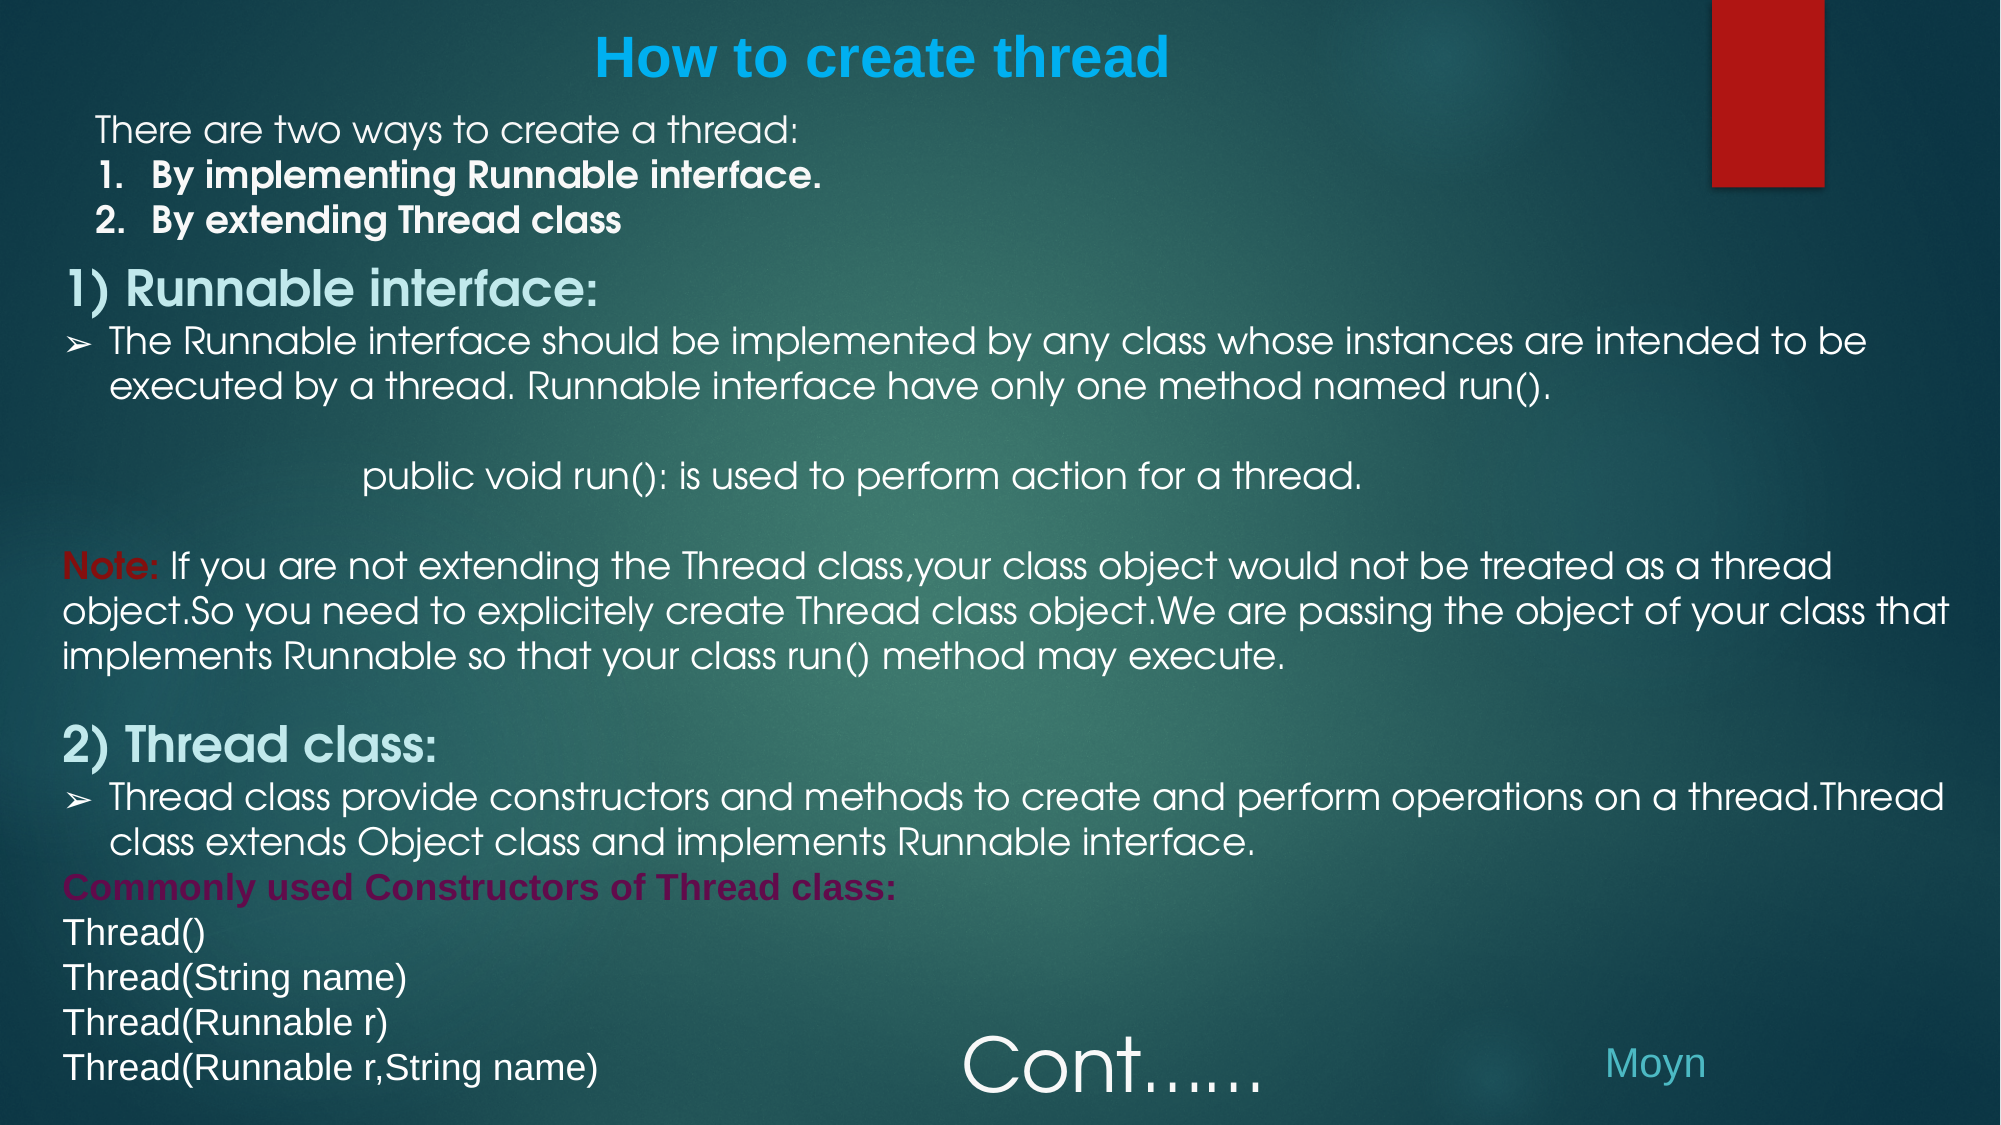

How to create thread
There are two ways to create a thread:
By implementing Runnable interface.
By extending Thread class
1) Runnable interface:
The Runnable interface should be implemented by any class whose instances are intended to be executed by a thread. Runnable interface have only one method named run().

		public void run(): is used to perform action for a thread.

Note: If you are not extending the Thread class,your class object would not be treated as a thread object.So you need to explicitely create Thread class object.We are passing the object of your class that implements Runnable so that your class run() method may execute.
2) Thread class:
Thread class provide constructors and methods to create and perform operations on a thread.Thread class extends Object class and implements Runnable interface.
Commonly used Constructors of Thread class:
Thread()
Thread(String name)
Thread(Runnable r)
Thread(Runnable r,String name)
Cont……
Moyn